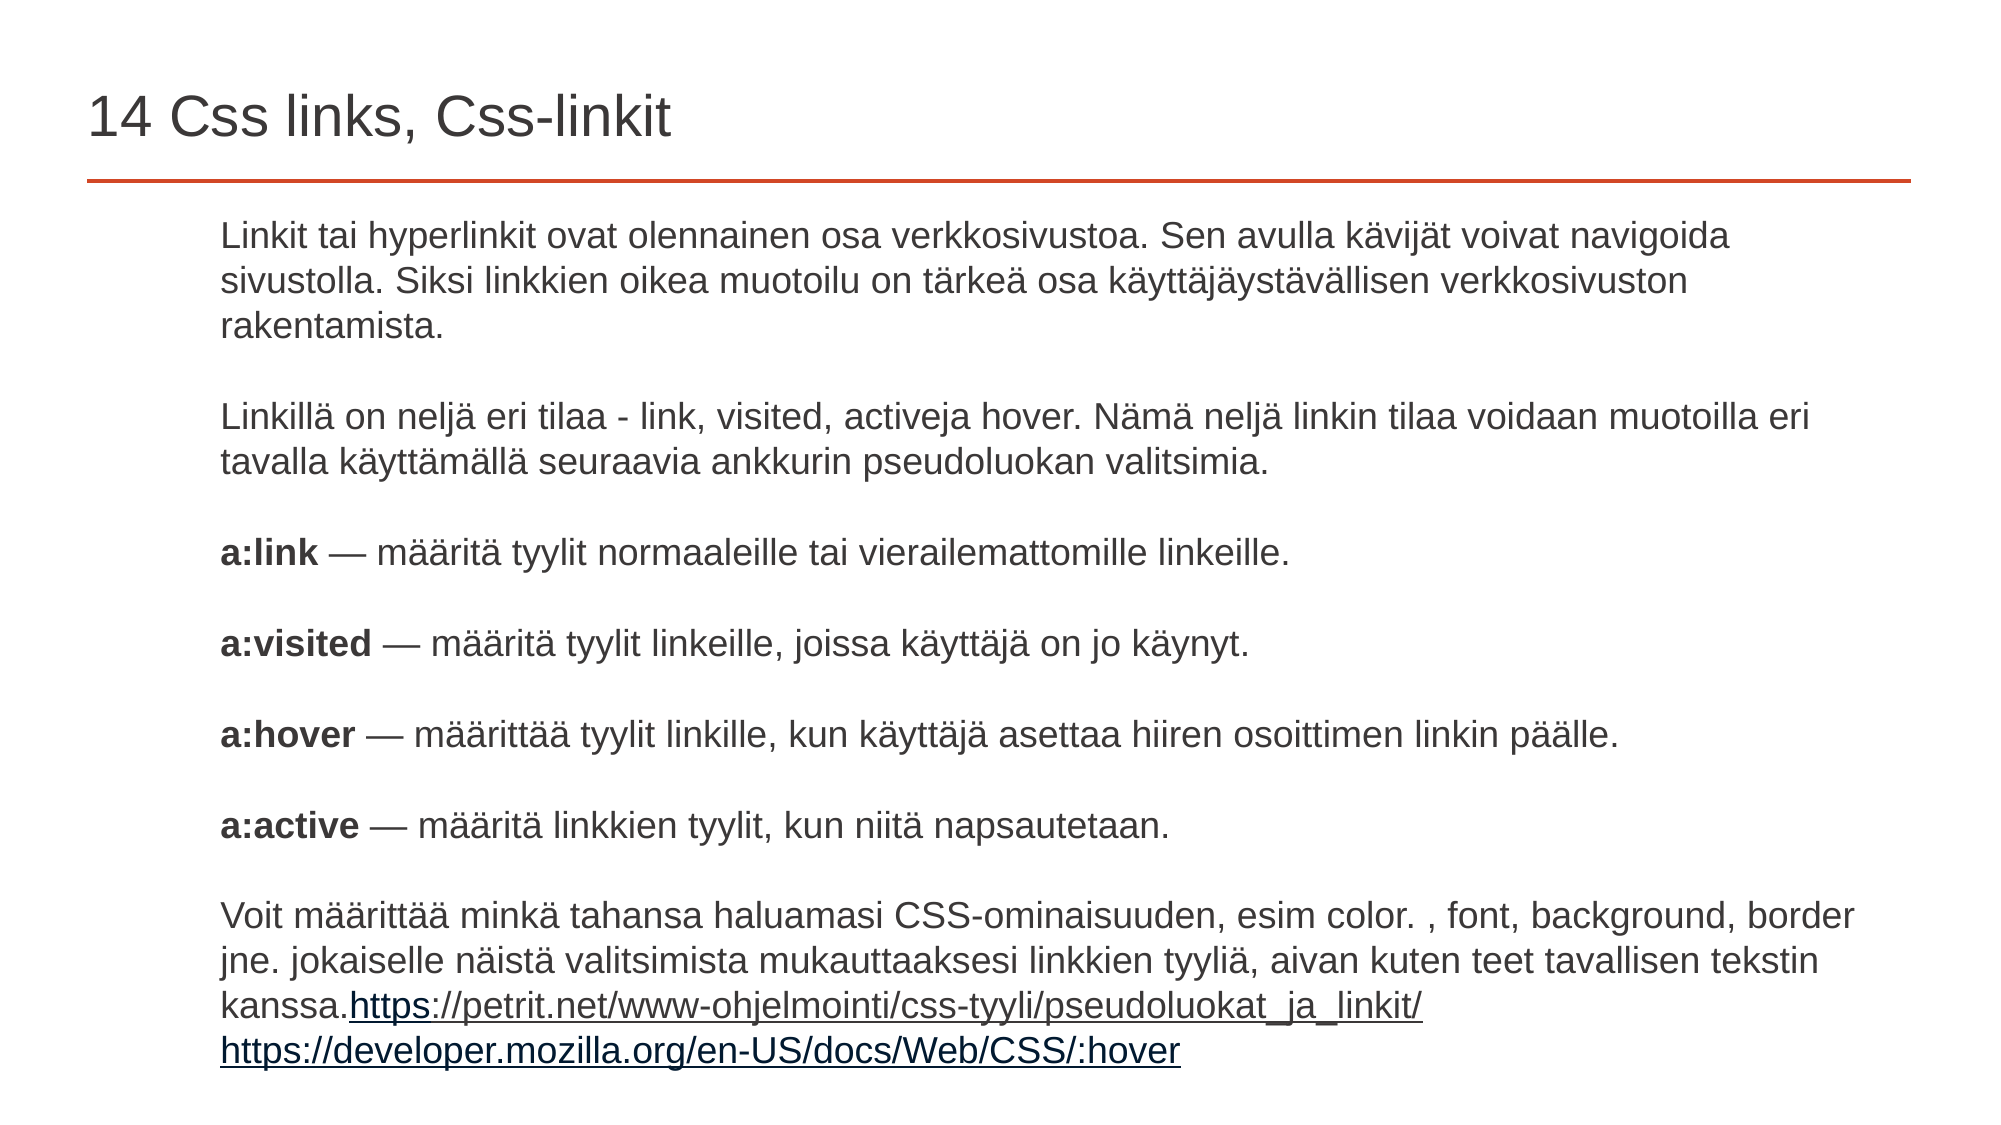

# 14 Css links, Css-linkit
Linkit tai hyperlinkit ovat olennainen osa verkkosivustoa. Sen avulla kävijät voivat navigoida sivustolla. Siksi linkkien oikea muotoilu on tärkeä osa käyttäjäystävällisen verkkosivuston rakentamista.
Linkillä on neljä eri tilaa - link, visited, activeja hover. Nämä neljä linkin tilaa voidaan muotoilla eri tavalla käyttämällä seuraavia ankkurin pseudoluokan valitsimia.
a:link — määritä tyylit normaaleille tai vierailemattomille linkeille.
a:visited — määritä tyylit linkeille, joissa käyttäjä on jo käynyt.
a:hover — määrittää tyylit linkille, kun käyttäjä asettaa hiiren osoittimen linkin päälle.
a:active — määritä linkkien tyylit, kun niitä napsautetaan.
Voit määrittää minkä tahansa haluamasi CSS-ominaisuuden, esim color. , font, background, border jne. jokaiselle näistä valitsimista mukauttaaksesi linkkien tyyliä, aivan kuten teet tavallisen tekstin kanssa.https://petrit.net/www-ohjelmointi/css-tyyli/pseudoluokat_ja_linkit/ https://developer.mozilla.org/en-US/docs/Web/CSS/:hover